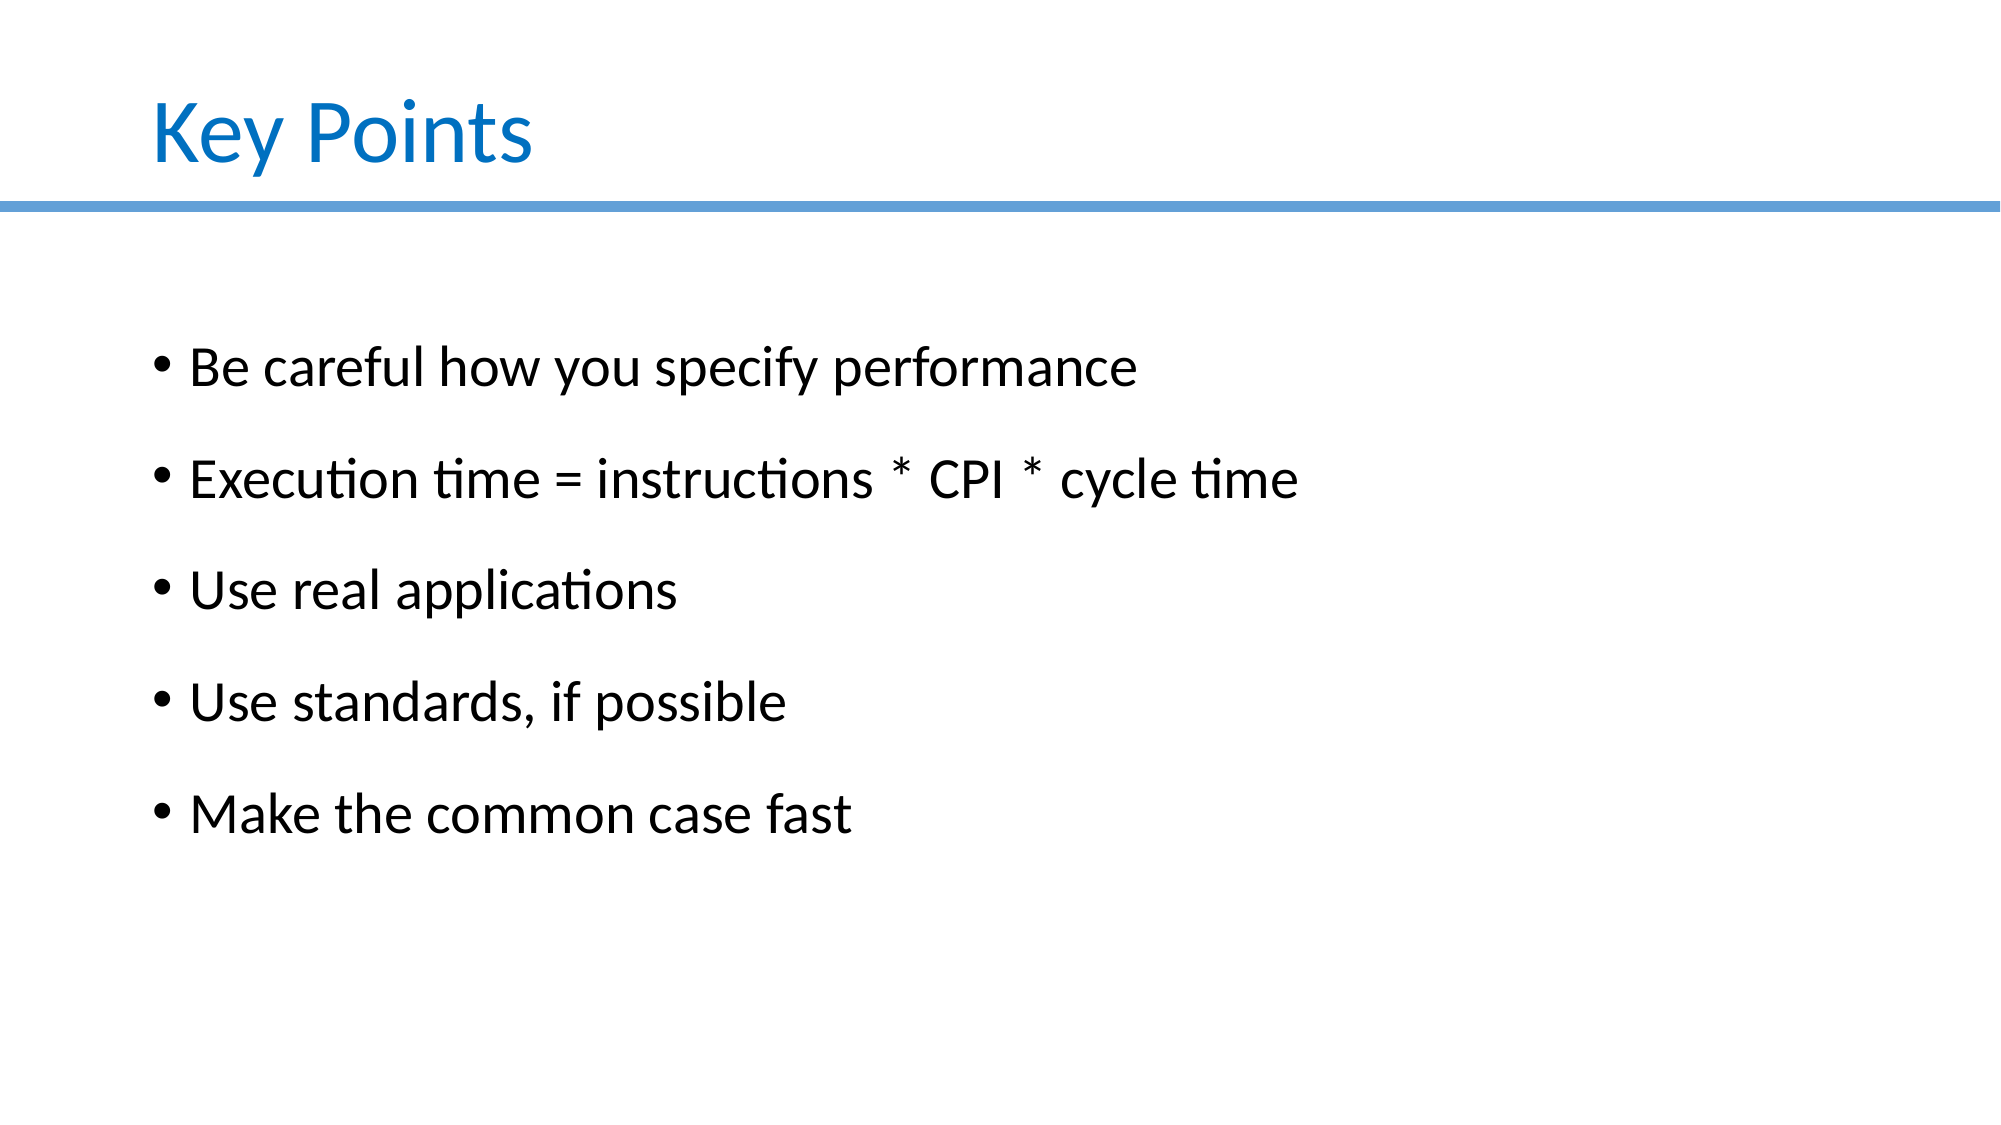

# Key Points
Be careful how you specify performance
Execution time = instructions * CPI * cycle time
Use real applications
Use standards, if possible
Make the common case fast